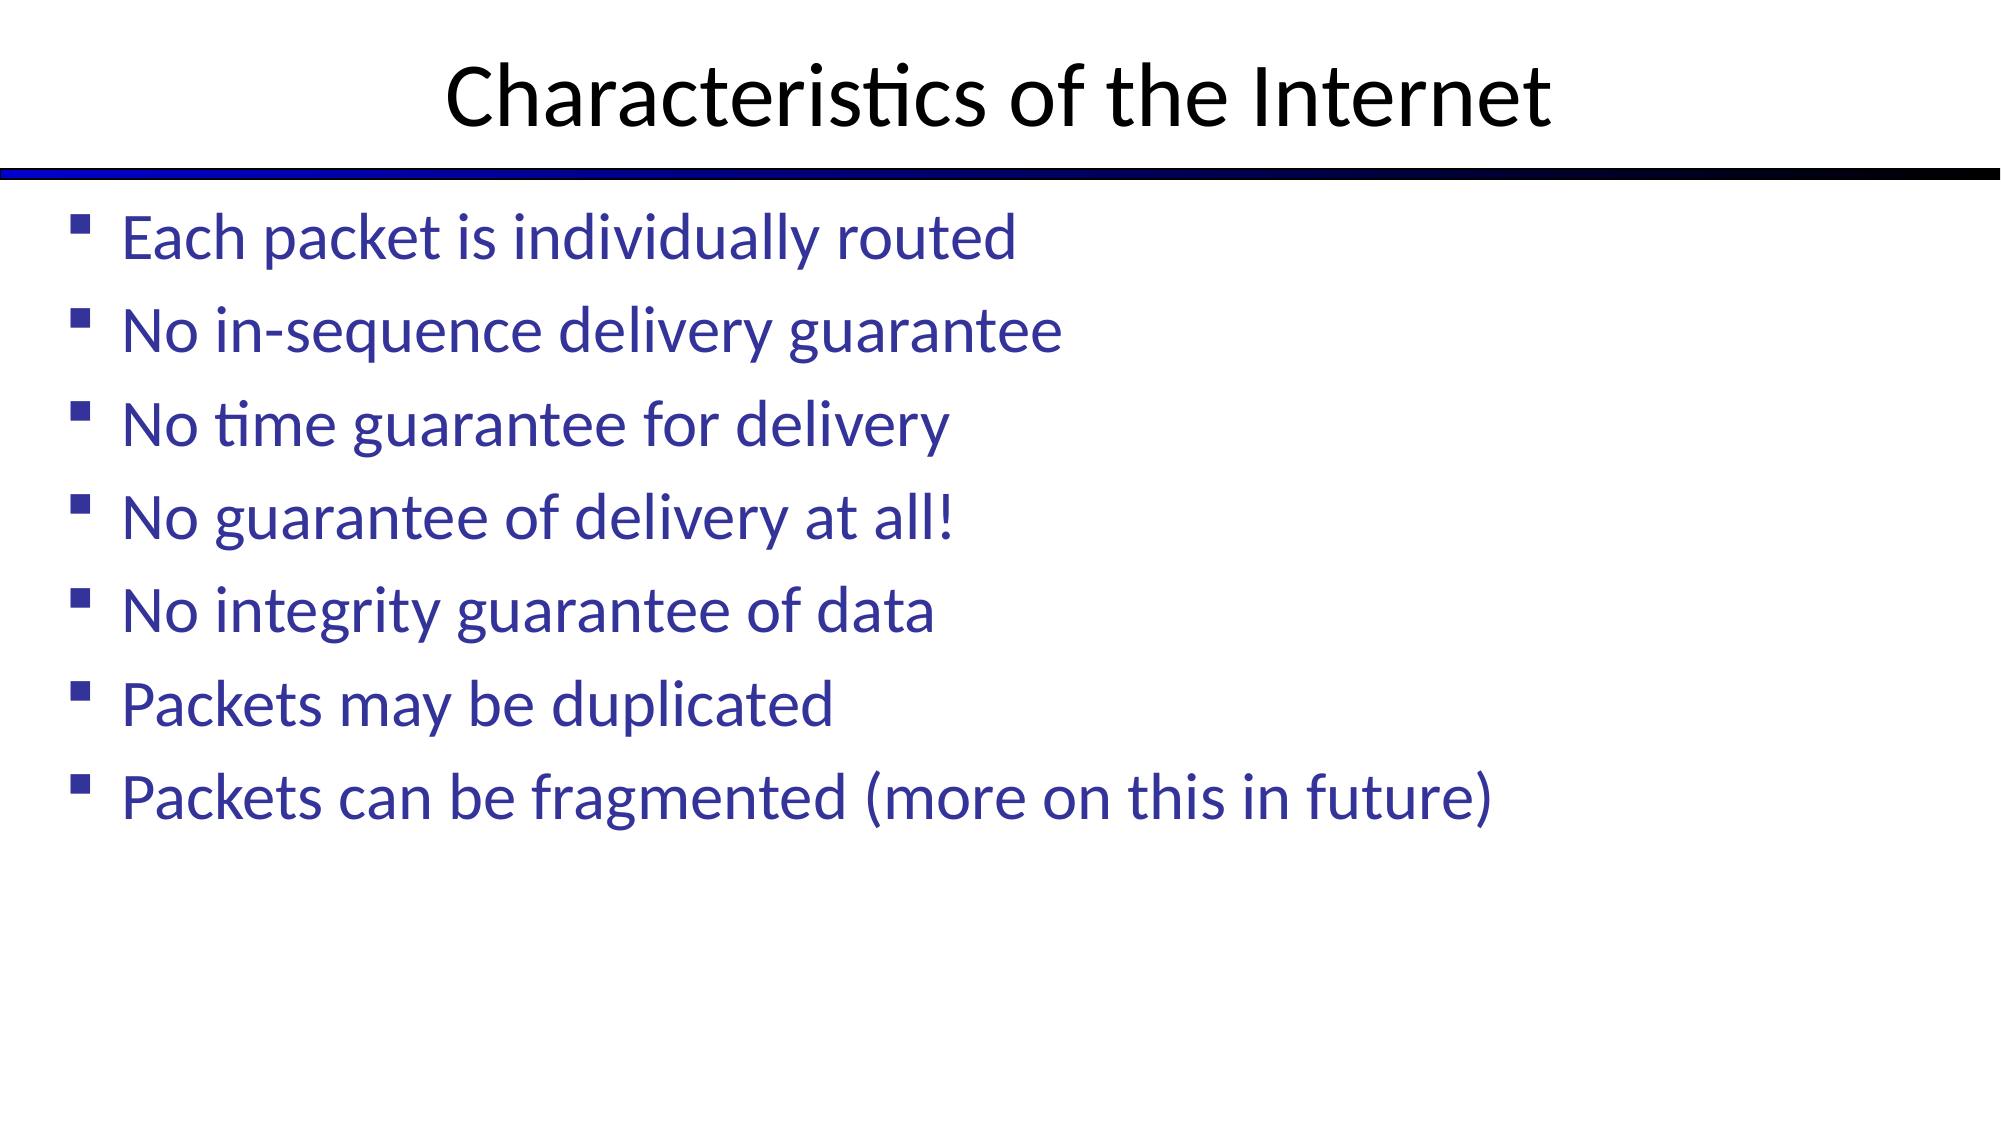

# Characteristics of the Internet
Each packet is individually routed
No in-sequence delivery guarantee
No time guarantee for delivery
No guarantee of delivery at all!
No integrity guarantee of data
Packets may be duplicated
Packets can be fragmented (more on this in future)